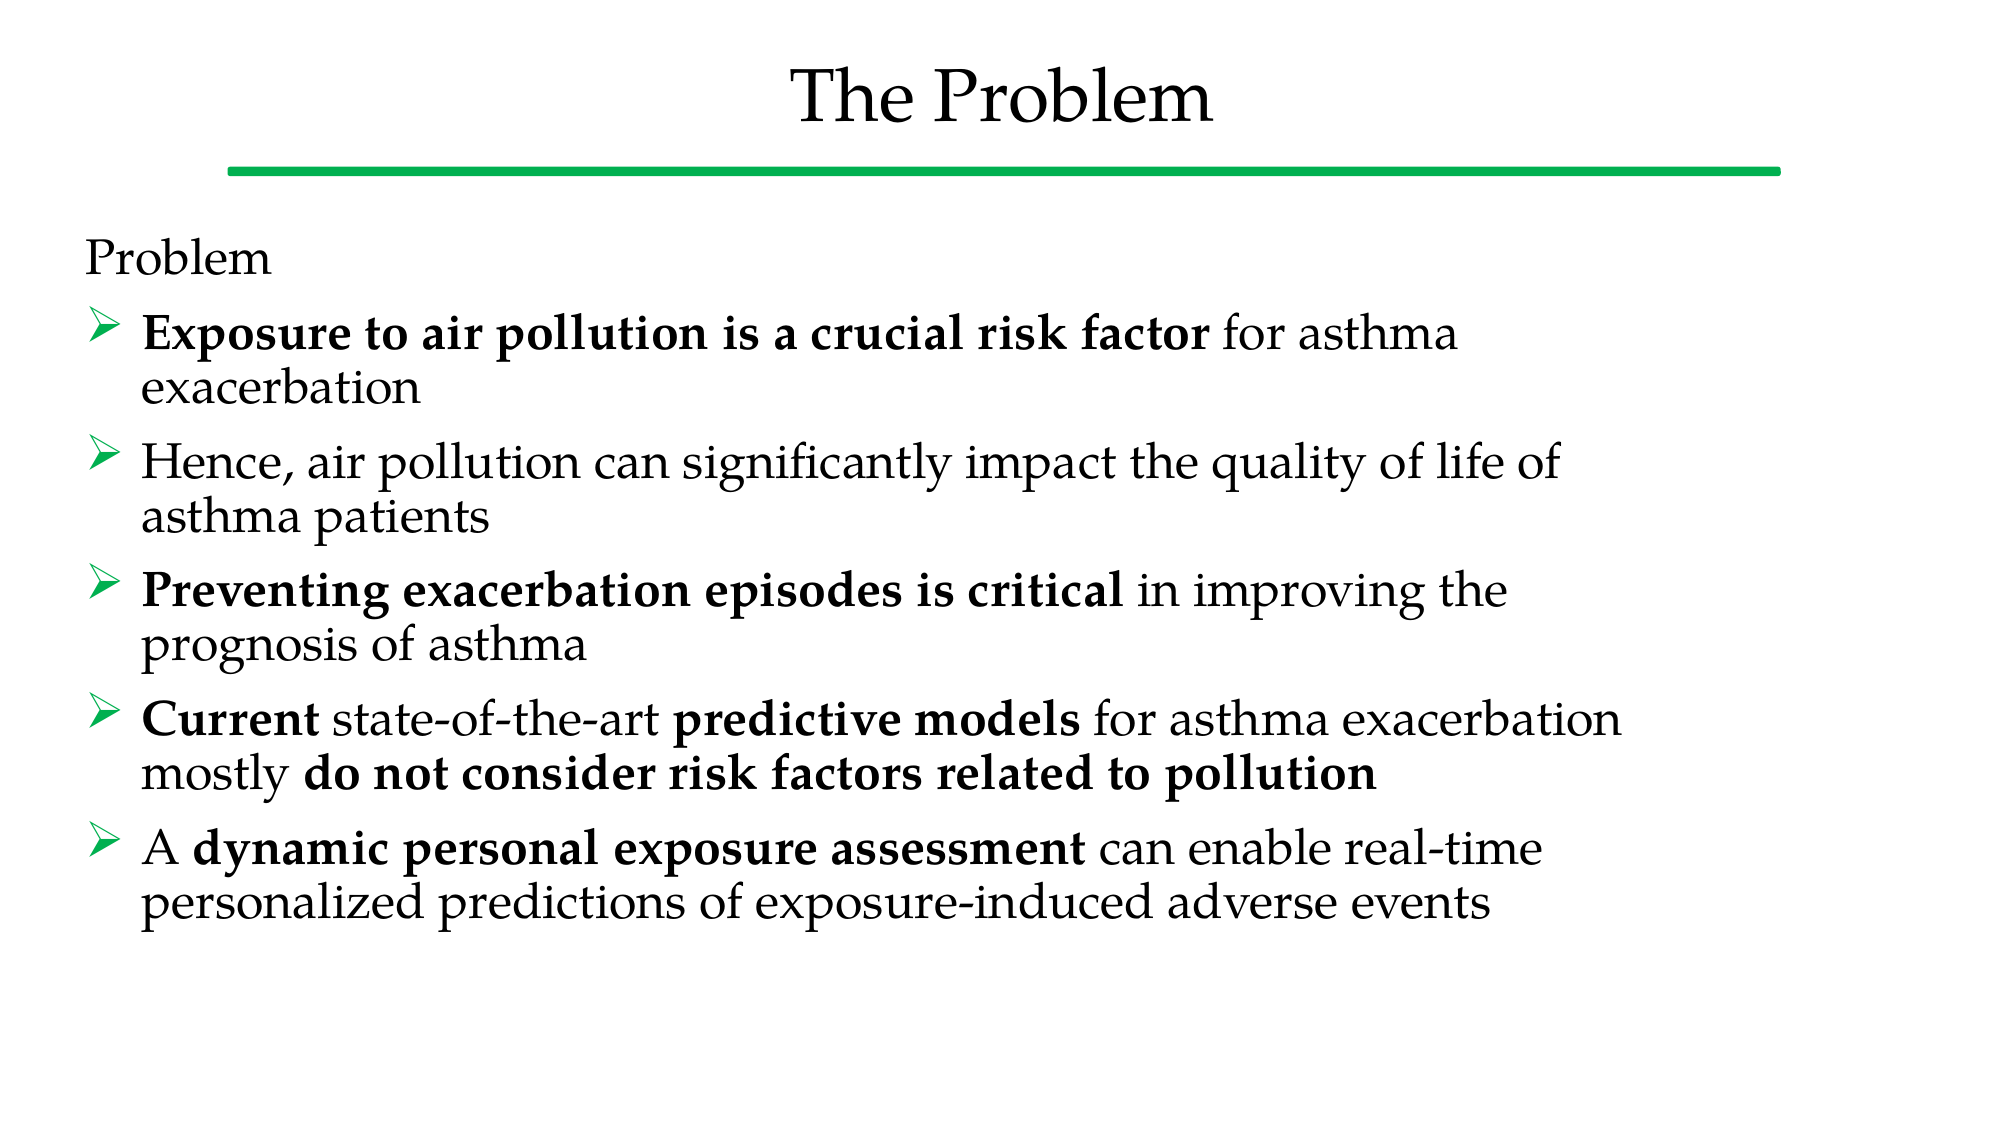

# The Problem
Problem
Exposure to air pollution is a crucial risk factor for asthma exacerbation
Hence, air pollution can significantly impact the quality of life of asthma patients
Preventing exacerbation episodes is critical in improving the prognosis of asthma
Current state-of-the-art predictive models for asthma exacerbation mostly do not consider risk factors related to pollution
A dynamic personal exposure assessment can enable real-time personalized predictions of exposure-induced adverse events